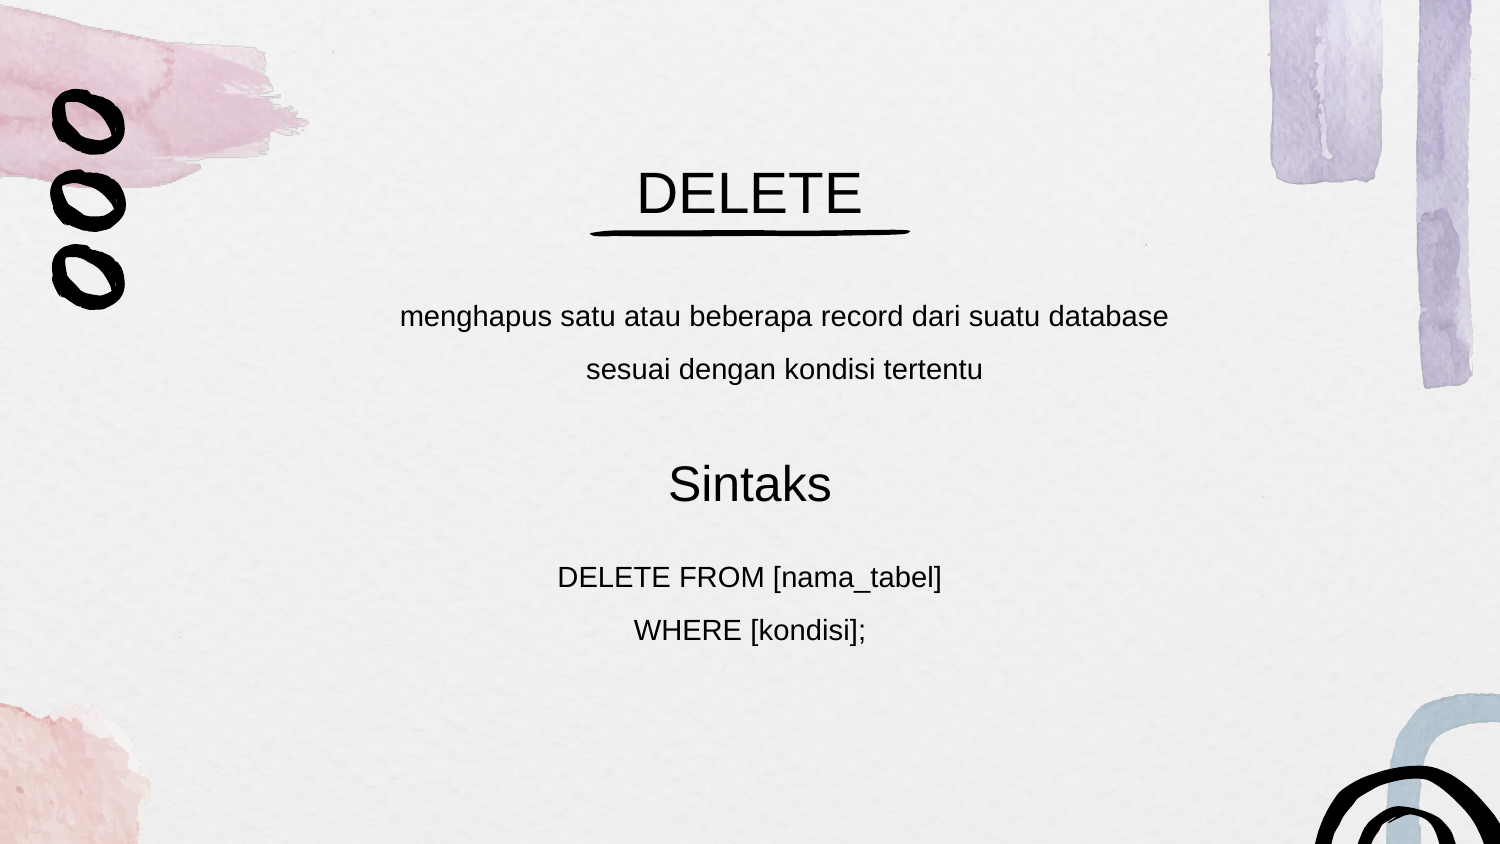

# DELETE

menghapus satu atau beberapa record dari suatu database
sesuai dengan kondisi tertentu
Sintaks
DELETE FROM [nama_tabel]
WHERE [kondisi];